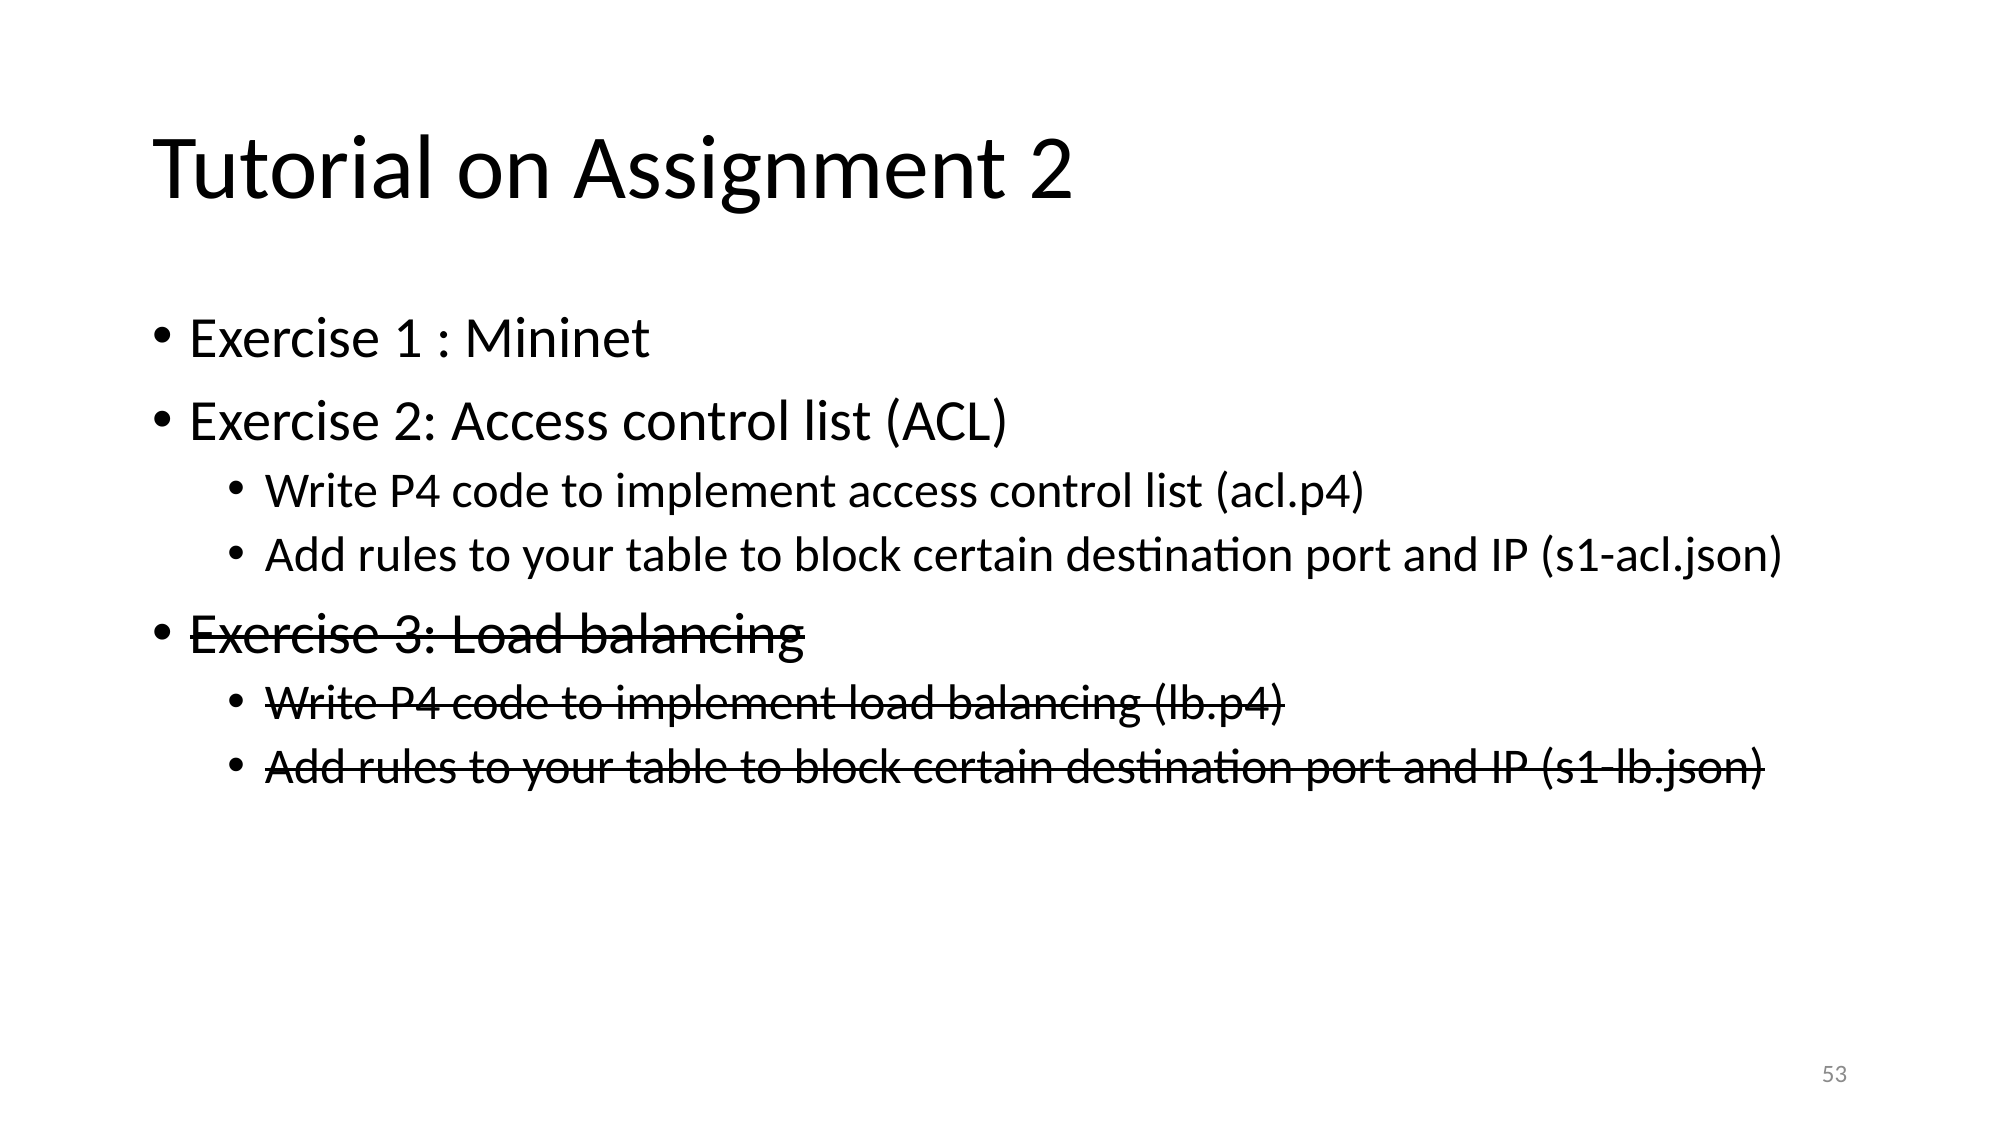

# Tutorial on Assignment 2
Exercise 1 : Mininet
Exercise 2: Access control list (ACL)
Write P4 code to implement access control list (acl.p4)
Add rules to your table to block certain destination port and IP (s1-acl.json)
Exercise 3: Load balancing
Write P4 code to implement load balancing (lb.p4)
Add rules to your table to block certain destination port and IP (s1-lb.json)
53